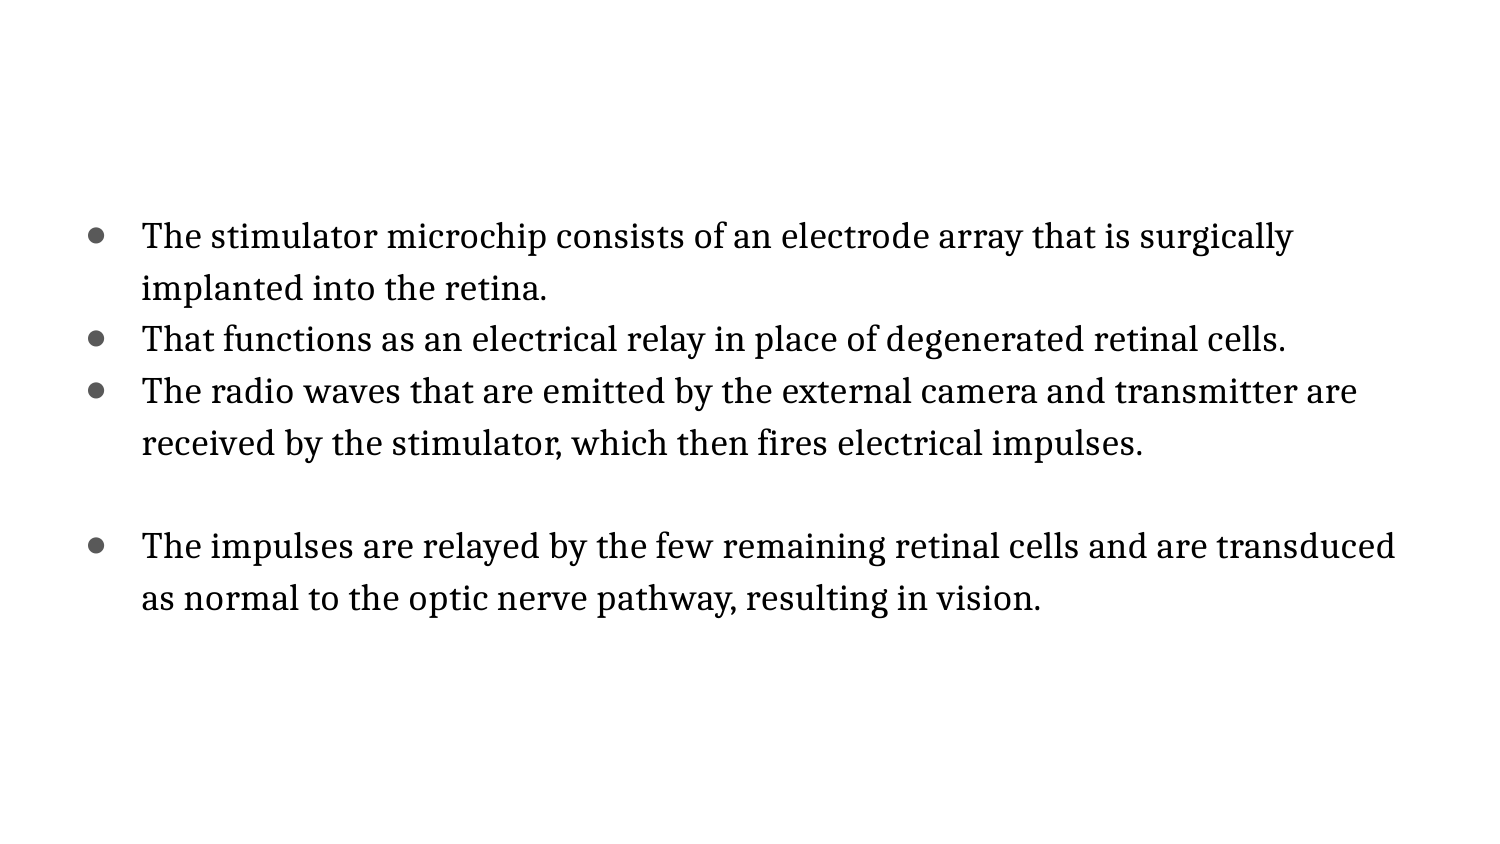

#
The stimulator microchip consists of an electrode array that is surgically implanted into the retina.
That functions as an electrical relay in place of degenerated retinal cells.
The radio waves that are emitted by the external camera and transmitter are received by the stimulator, which then fires electrical impulses.

The impulses are relayed by the few remaining retinal cells and are transduced as normal to the optic nerve pathway, resulting in vision.